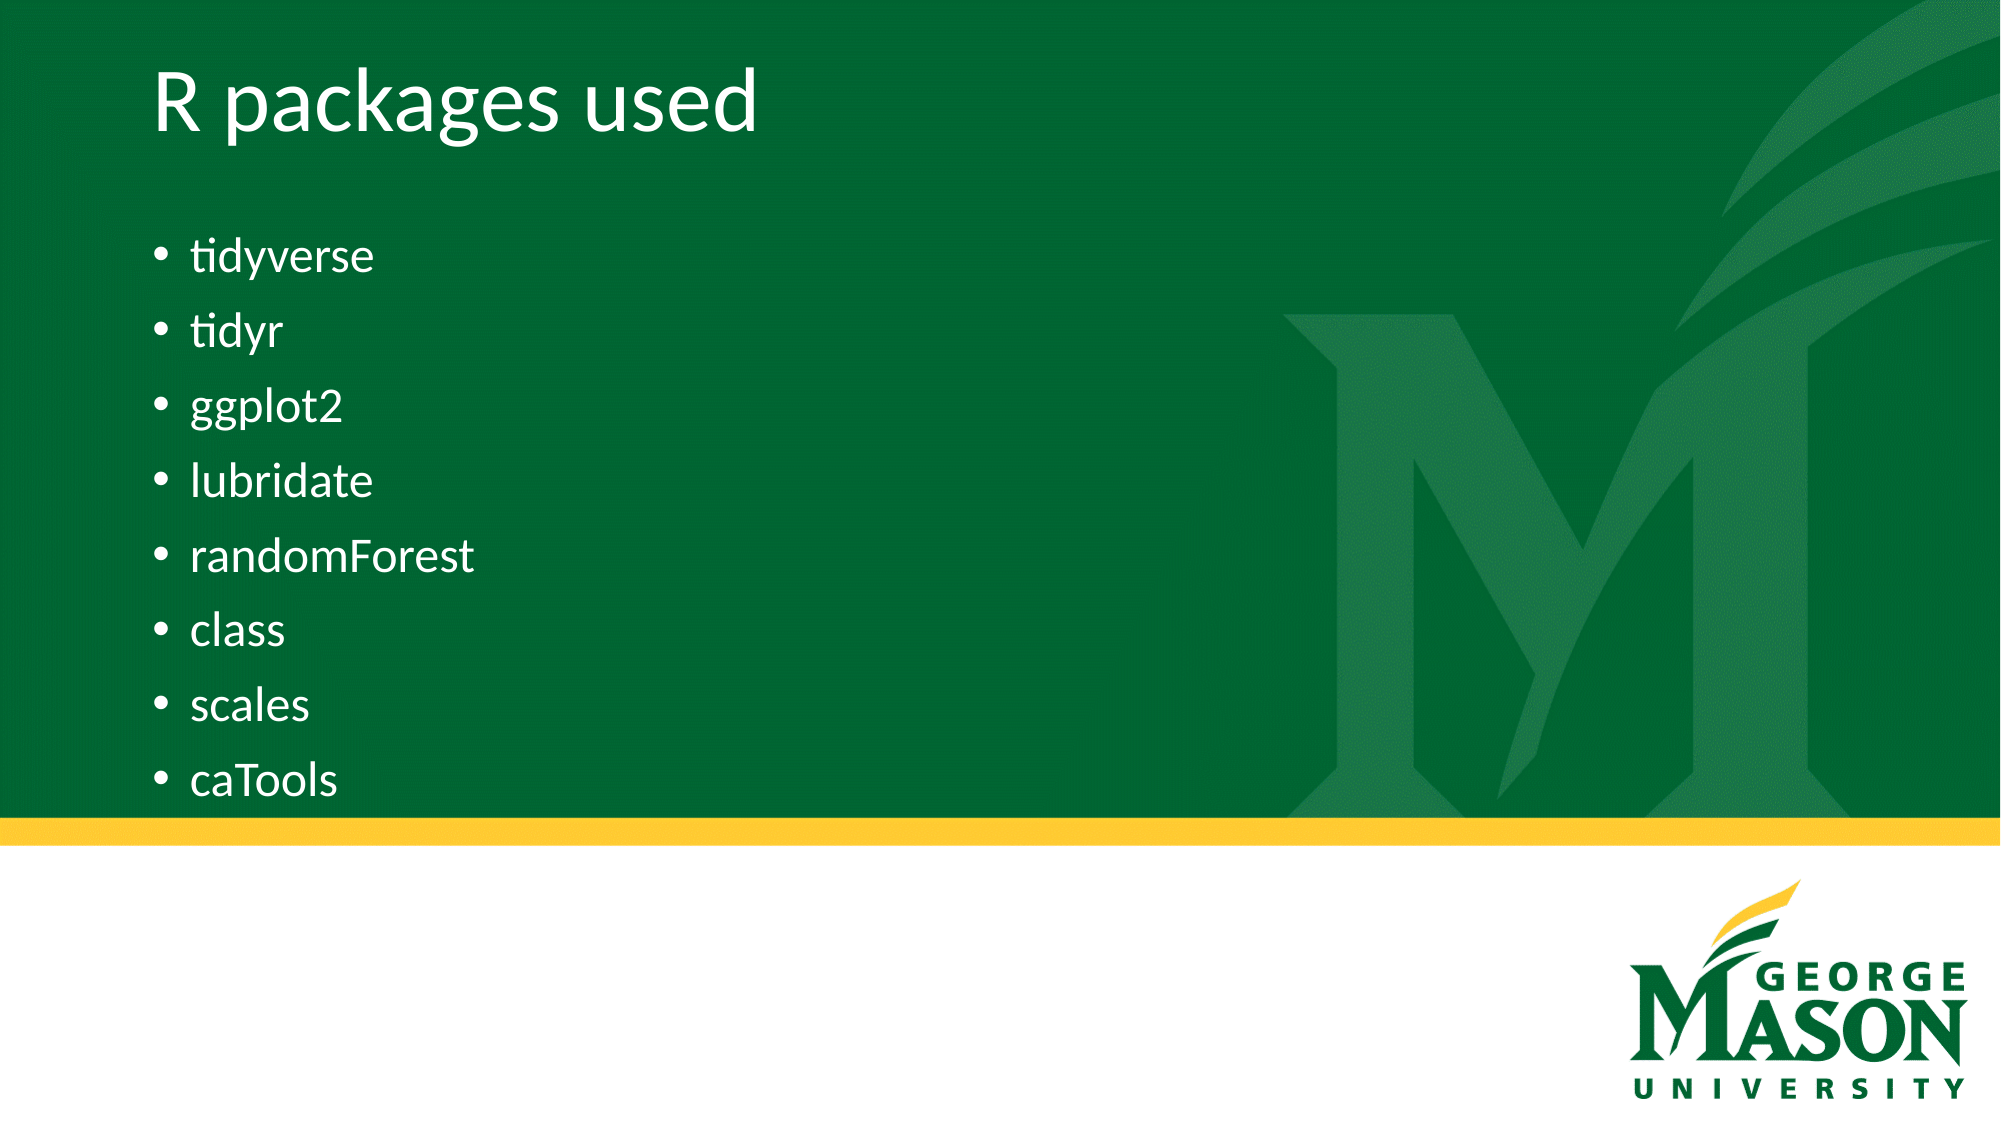

# R packages used
tidyverse
tidyr
ggplot2
lubridate
randomForest
class
scales
caTools